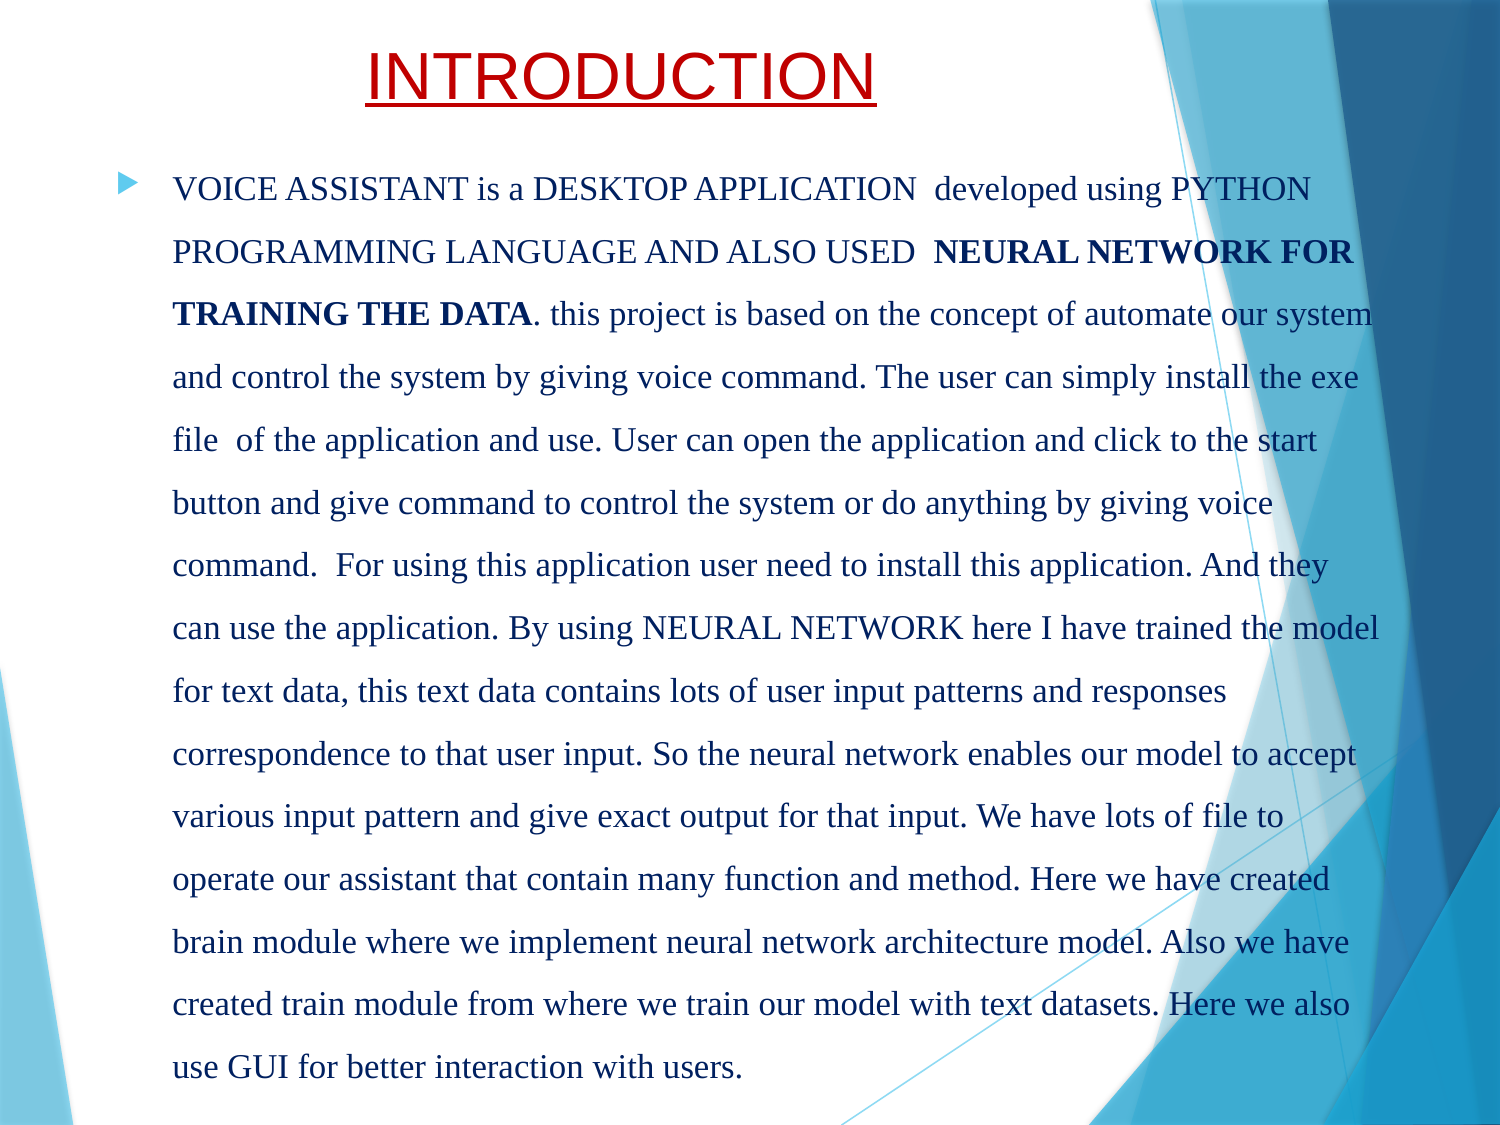

# INTRODUCTION
VOICE ASSISTANT is a DESKTOP APPLICATION  developed using PYTHON PROGRAMMING LANGUAGE AND ALSO USED  NEURAL NETWORK FOR TRAINING THE DATA. this project is based on the concept of automate our system and control the system by giving voice command. The user can simply install the exe file  of the application and use. User can open the application and click to the start button and give command to control the system or do anything by giving voice command.  For using this application user need to install this application. And they can use the application. By using NEURAL NETWORK here I have trained the model for text data, this text data contains lots of user input patterns and responses correspondence to that user input. So the neural network enables our model to accept various input pattern and give exact output for that input. We have lots of file to operate our assistant that contain many function and method. Here we have created brain module where we implement neural network architecture model. Also we have created train module from where we train our model with text datasets. Here we also use GUI for better interaction with users.